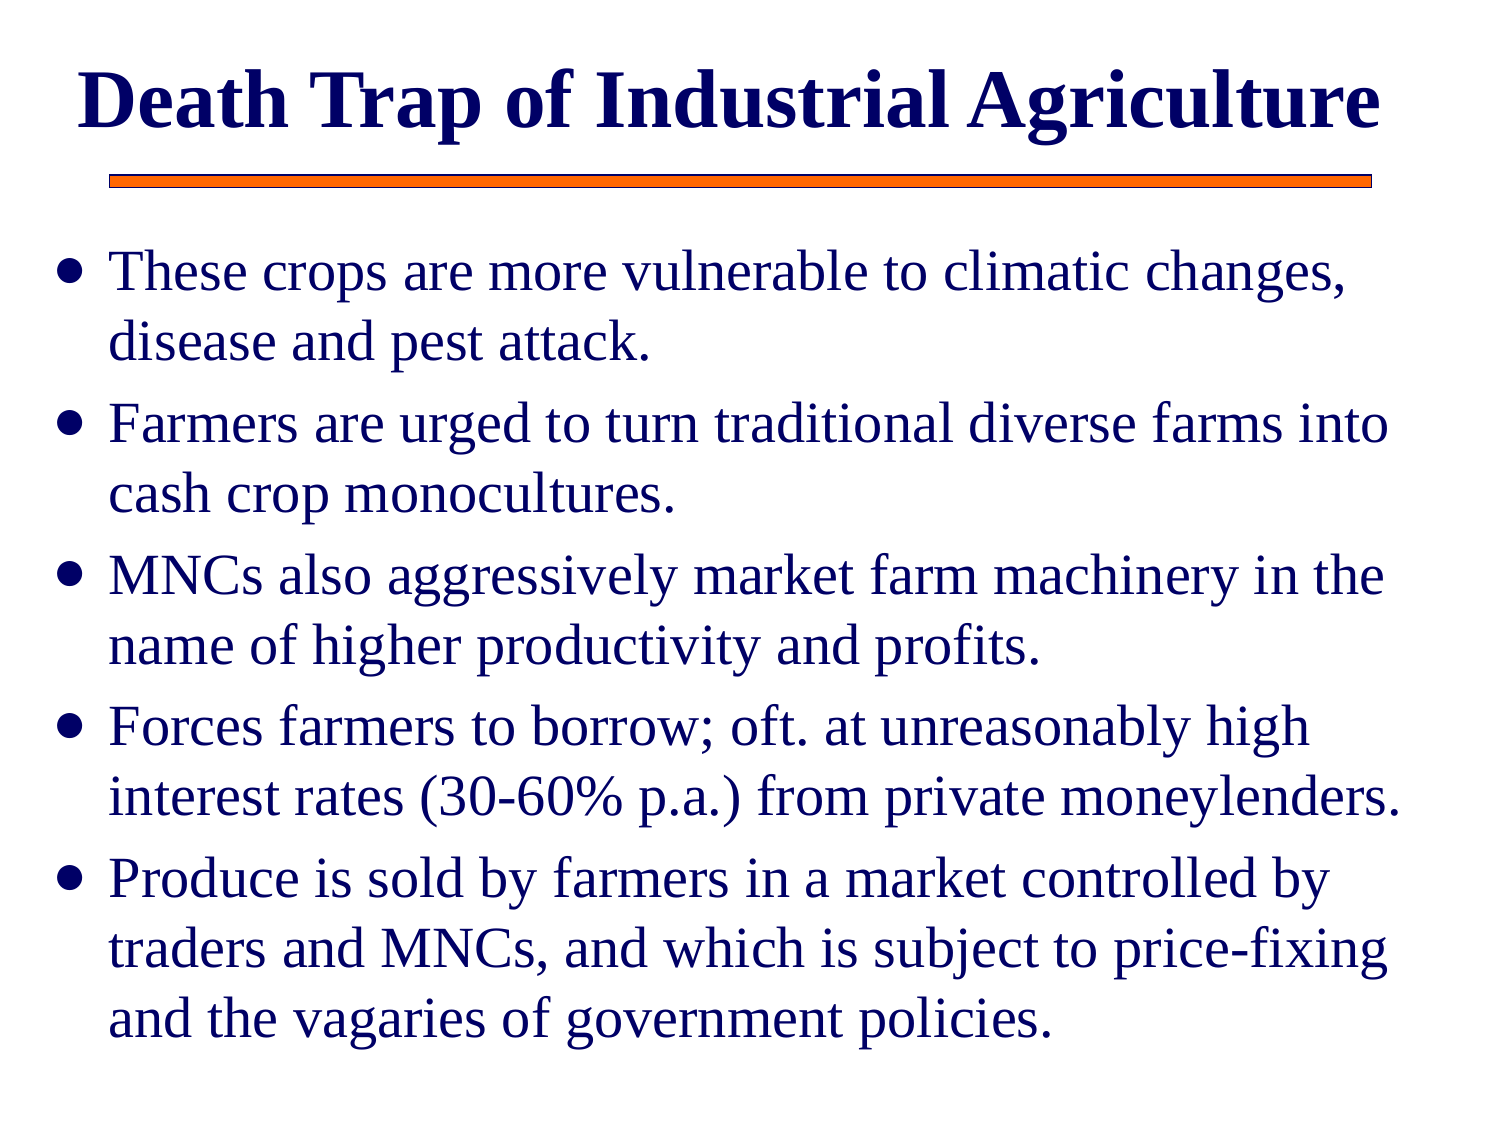

# Death Trap of Industrial Agriculture
These crops are more vulnerable to climatic changes, disease and pest attack.
Farmers are urged to turn traditional diverse farms into cash crop monocultures.
MNCs also aggressively market farm machinery in the name of higher productivity and profits.
Forces farmers to borrow; oft. at unreasonably high interest rates (30-60% p.a.) from private moneylenders.
Produce is sold by farmers in a market controlled by traders and MNCs, and which is subject to price-fixing and the vagaries of government policies.